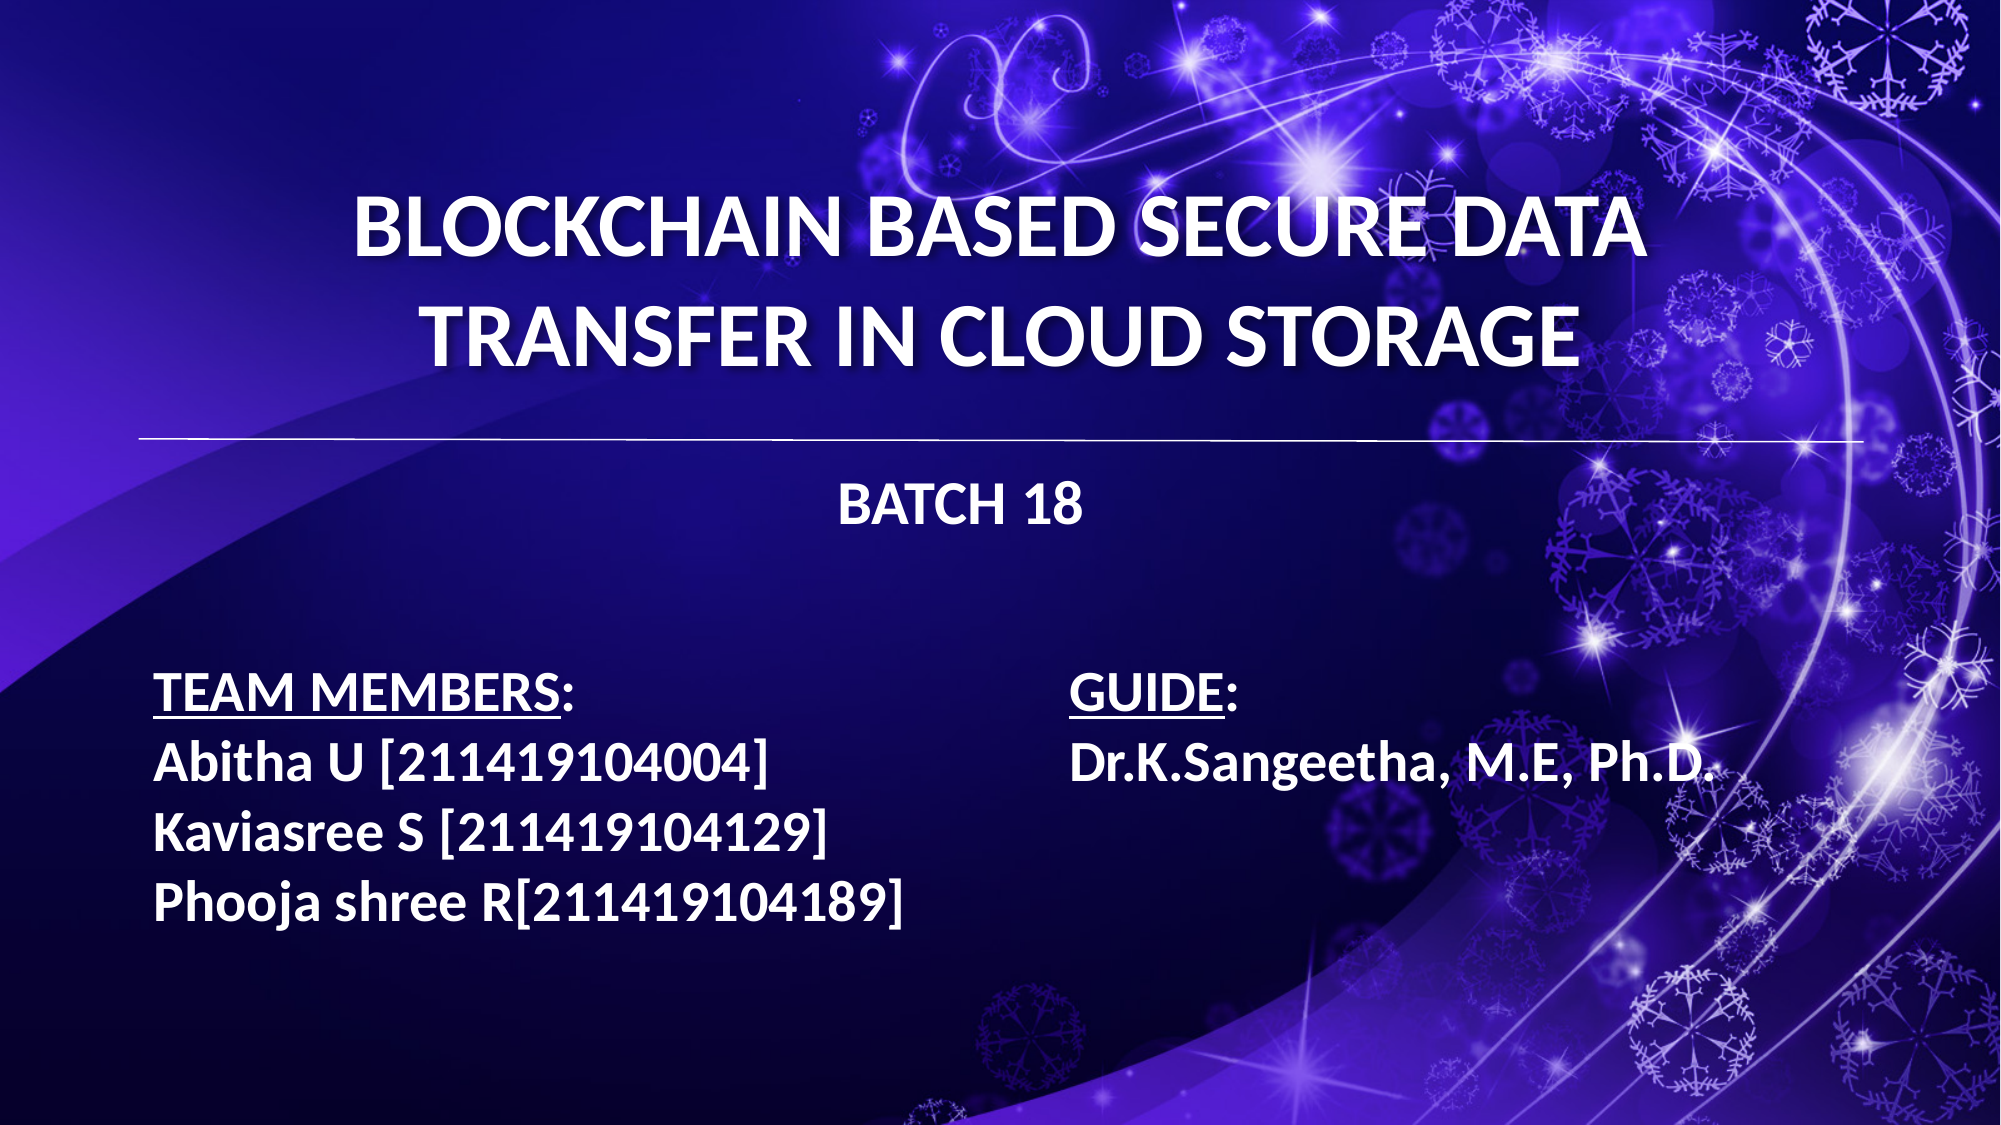

# BLOCKCHAIN BASED SECURE DATA TRANSFER IN CLOUD STORAGE
BATCH 18
TEAM MEMBERS:
Abitha U [211419104004]
Kaviasree S [211419104129]
Phooja shree R[211419104189]
GUIDE:
Dr.K.Sangeetha, M.E, Ph.D.